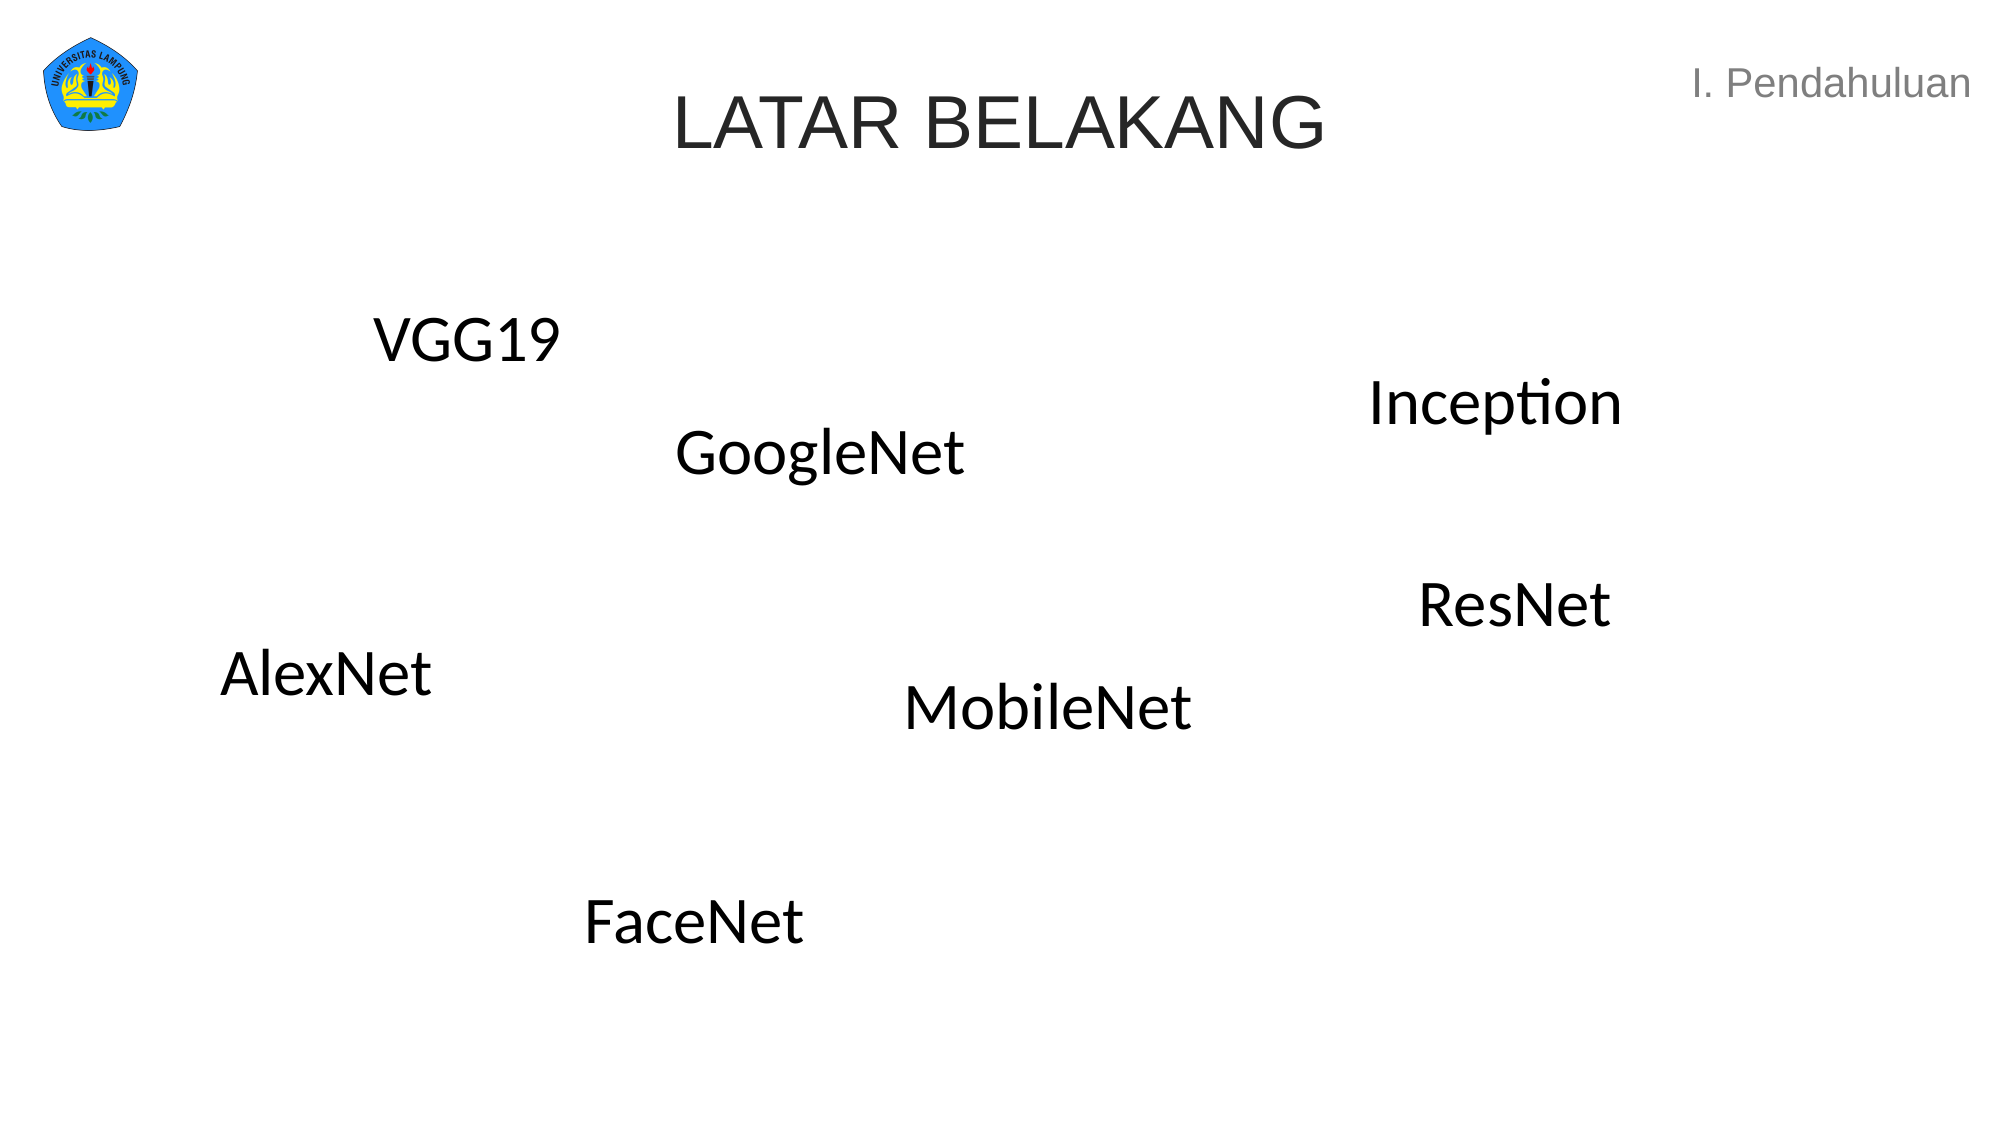

# I. Pendahuluan
LATAR BELAKANG
VGG19
Inception
GoogleNet
ResNet
AlexNet
MobileNet
FaceNet